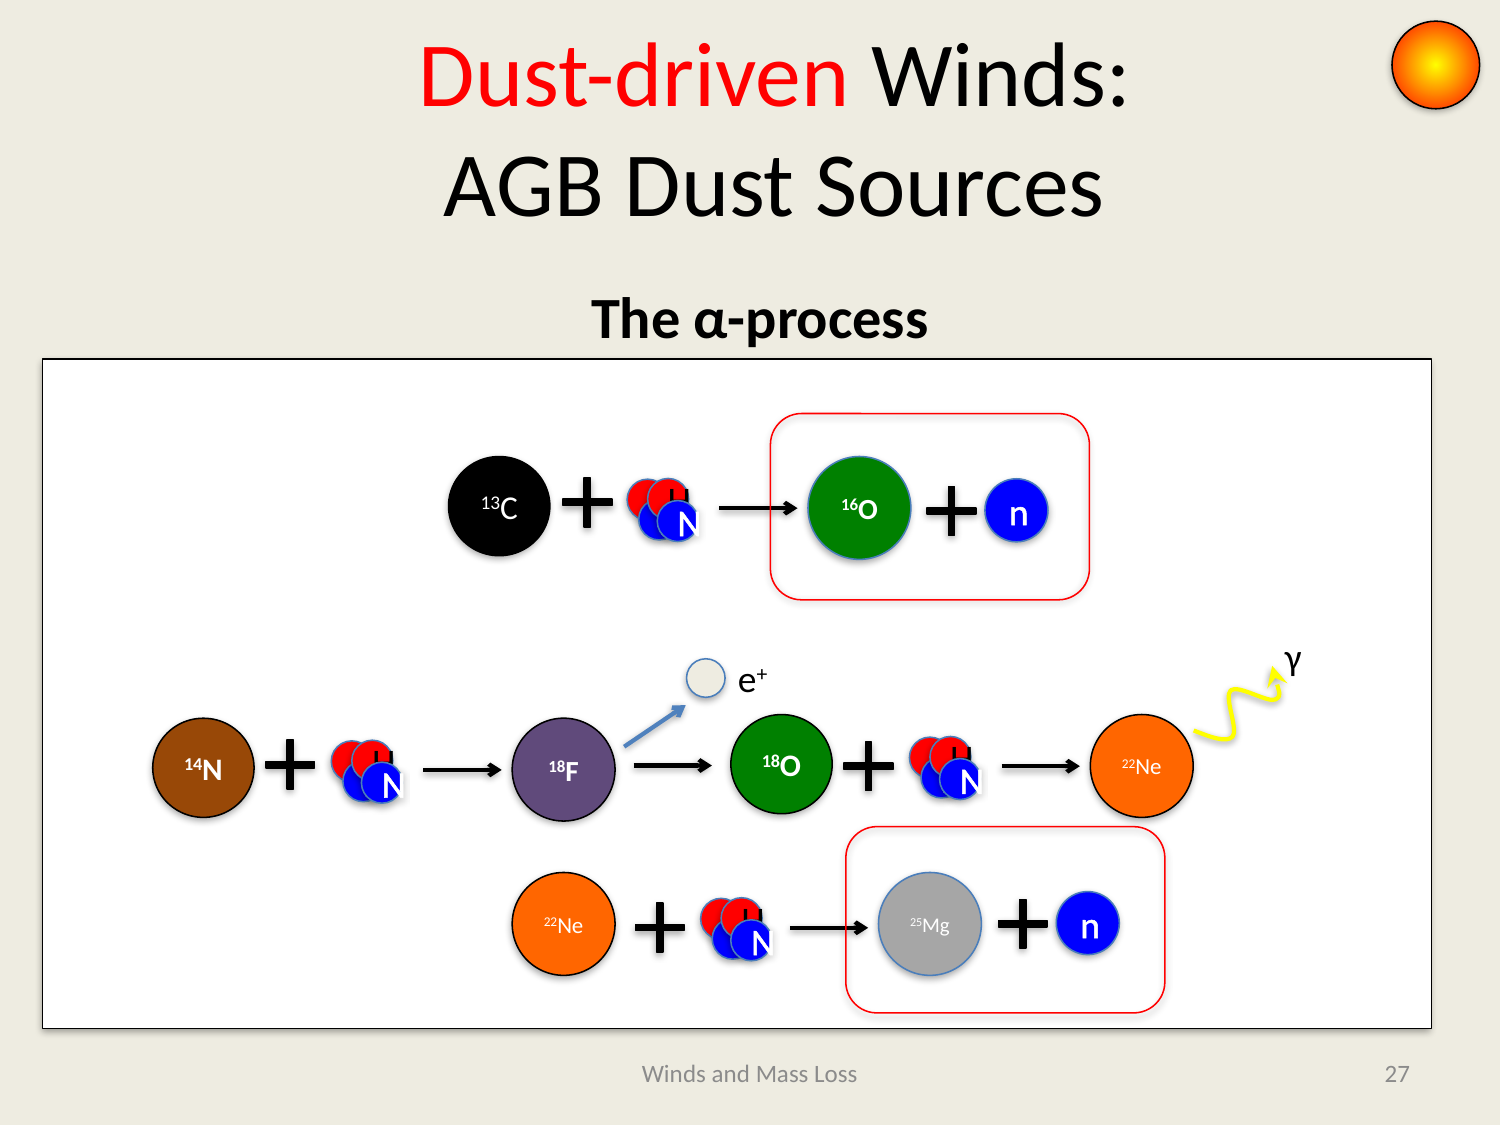

Dust-driven Winds:
AGB Dust Sources

The α-process

13C
16O

H
H
N
N
n

γ
e+

18O
22Ne
14N
18F
H
H
N
N

H
H
N
N

22Ne
25Mg
n
H
H
N
N

Winds and Mass Loss
27